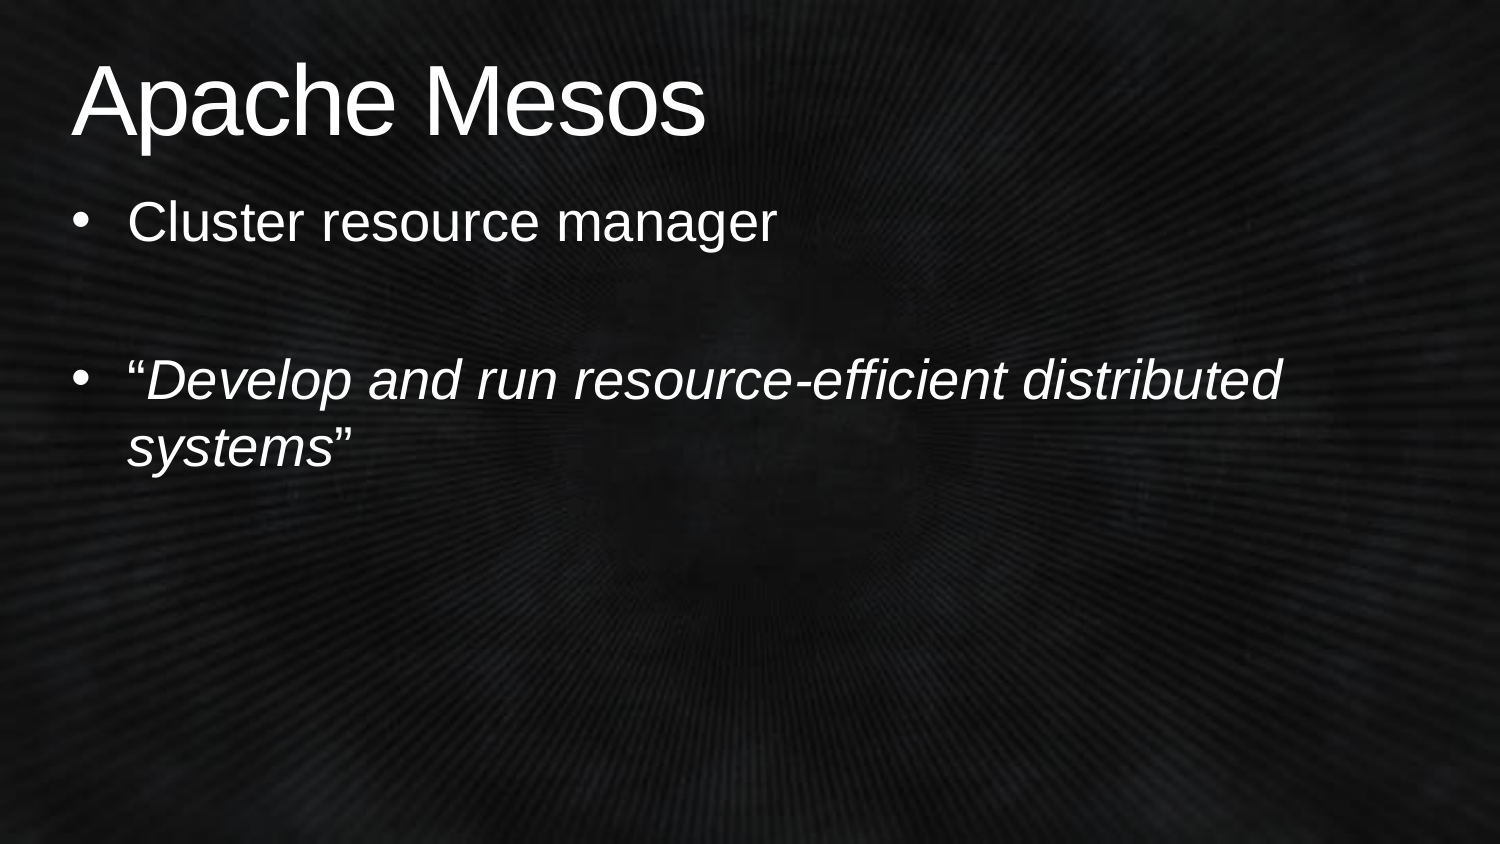

# Apache Mesos
Cluster resource manager

“Develop and run resource-efficient distributed systems”